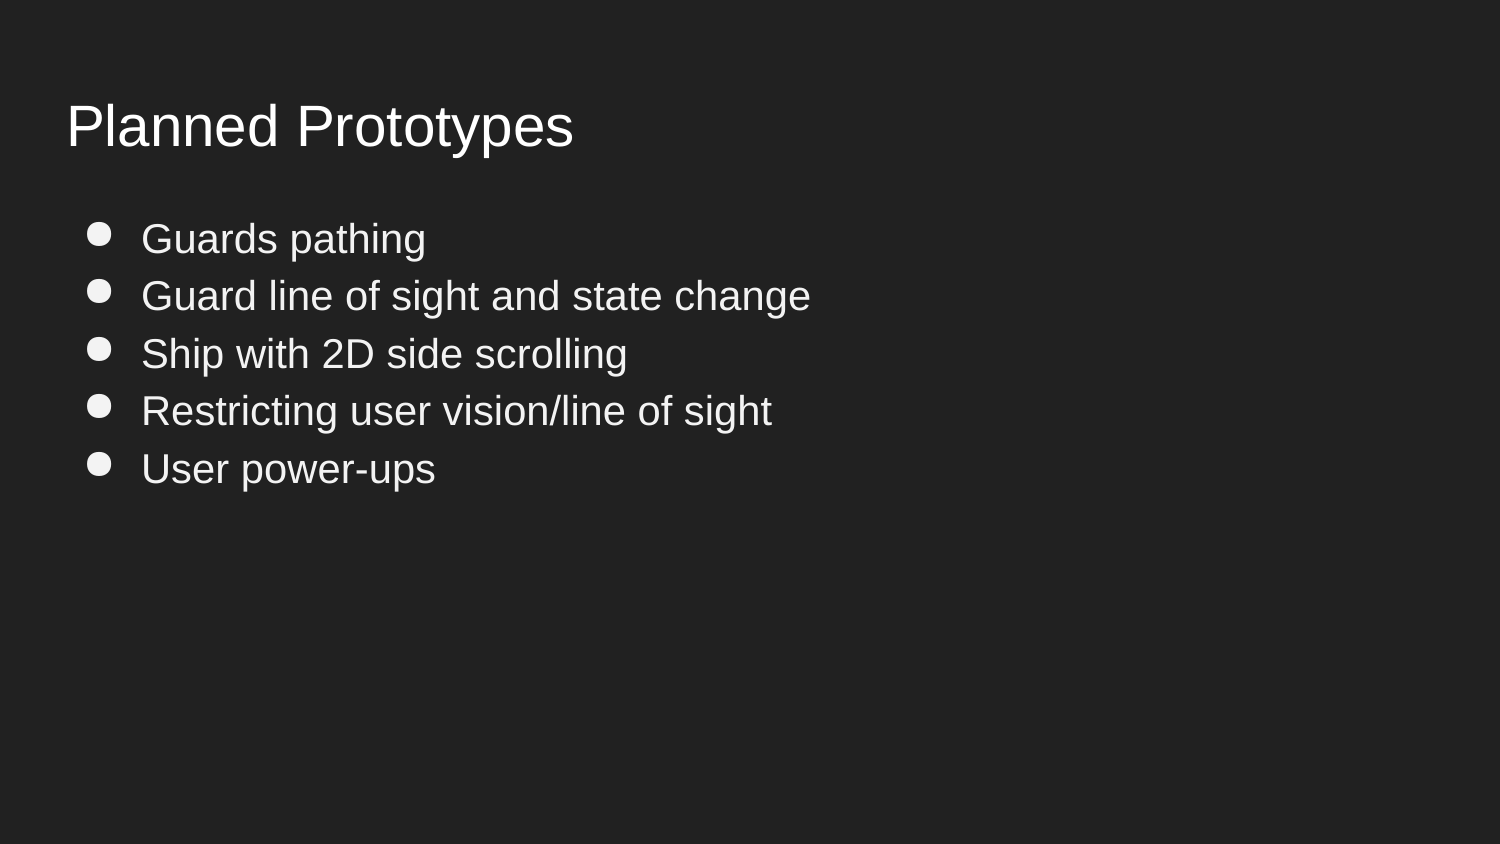

# Planned Prototypes
Guards pathing
Guard line of sight and state change
Ship with 2D side scrolling
Restricting user vision/line of sight
User power-ups